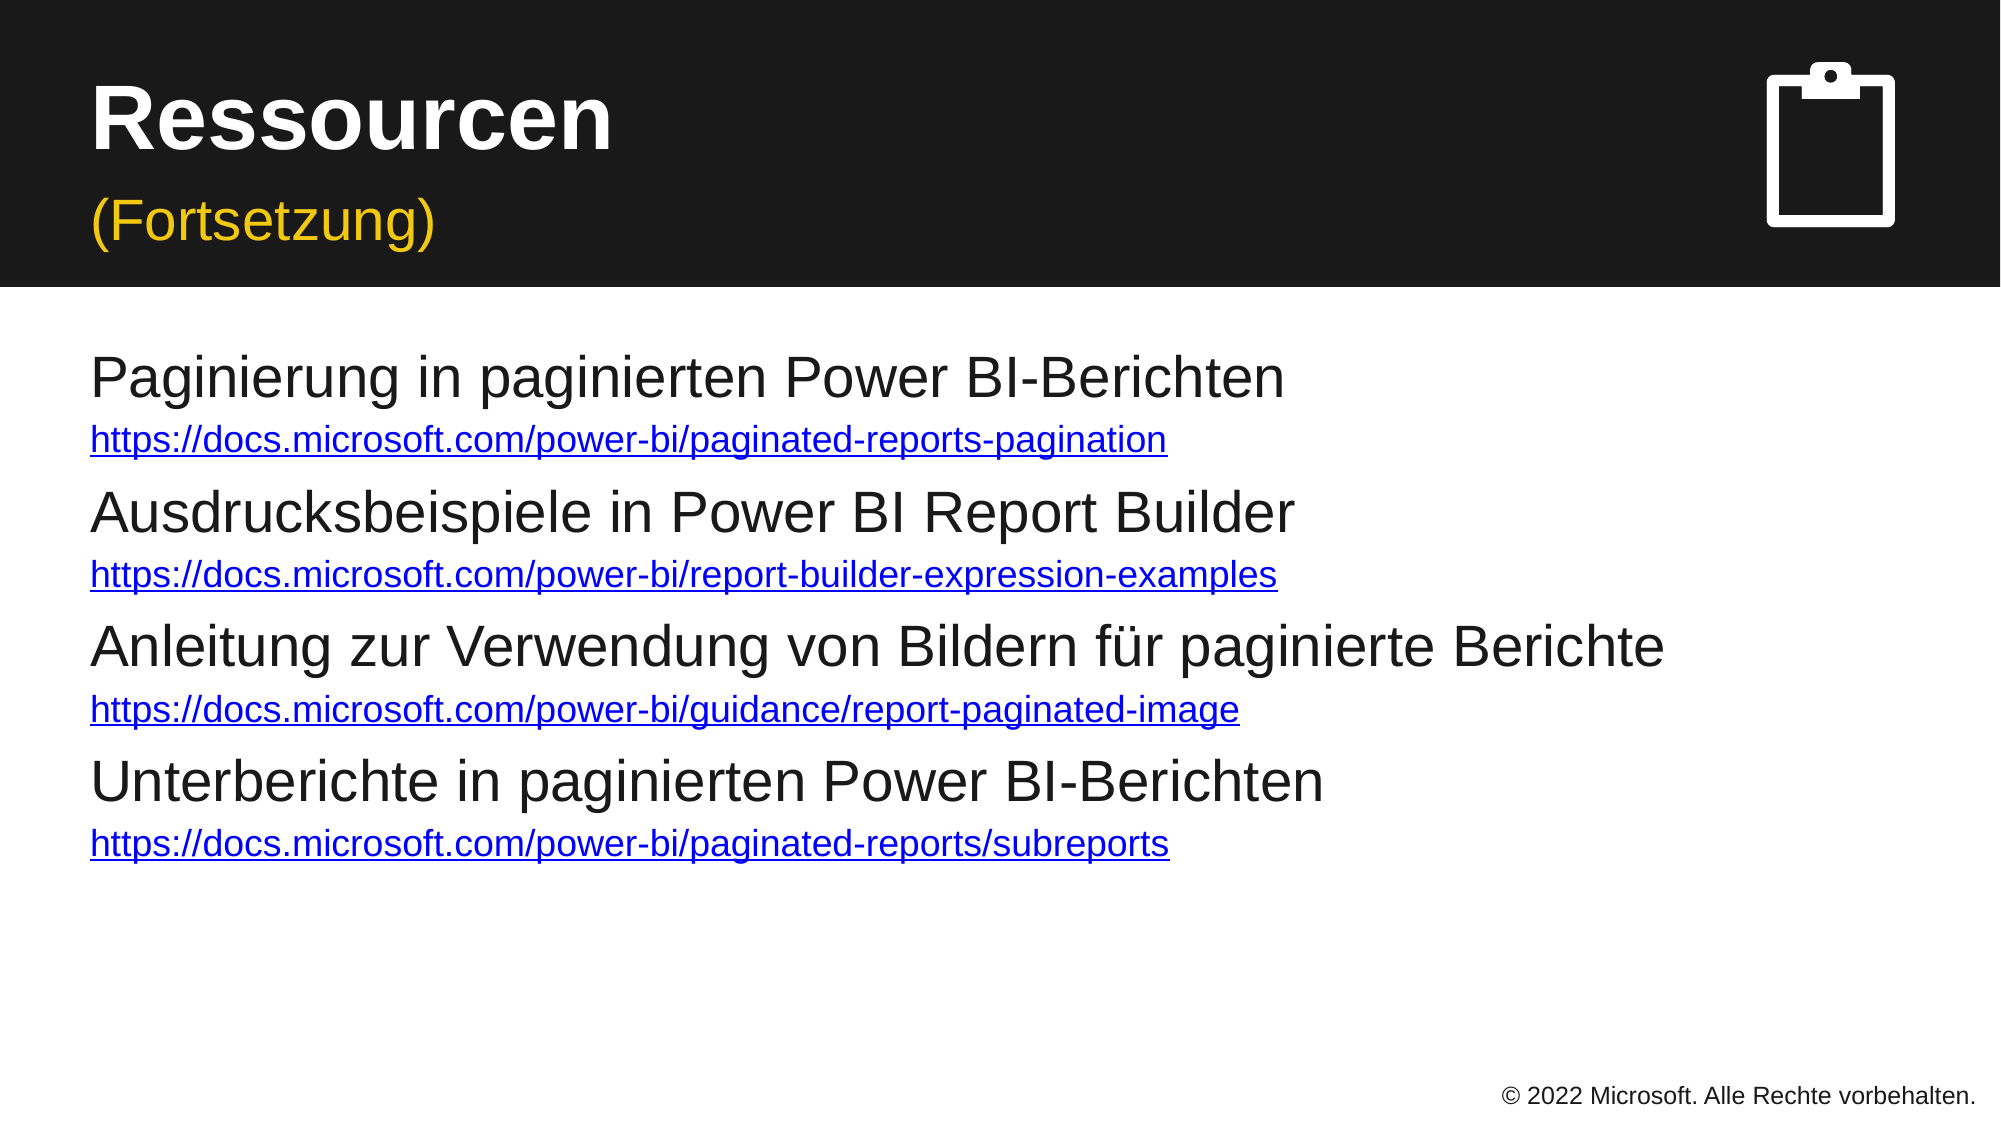

# Ressourcen
(Fortsetzung)
Paginierung in paginierten Power BI-Berichten
https://docs.microsoft.com/power-bi/paginated-reports-pagination
Ausdrucksbeispiele in Power BI Report Builder
https://docs.microsoft.com/power-bi/report-builder-expression-examples
Anleitung zur Verwendung von Bildern für paginierte Berichte
https://docs.microsoft.com/power-bi/guidance/report-paginated-image
Unterberichte in paginierten Power BI-Berichten
https://docs.microsoft.com/power-bi/paginated-reports/subreports

© 2022 Microsoft. Alle Rechte vorbehalten.